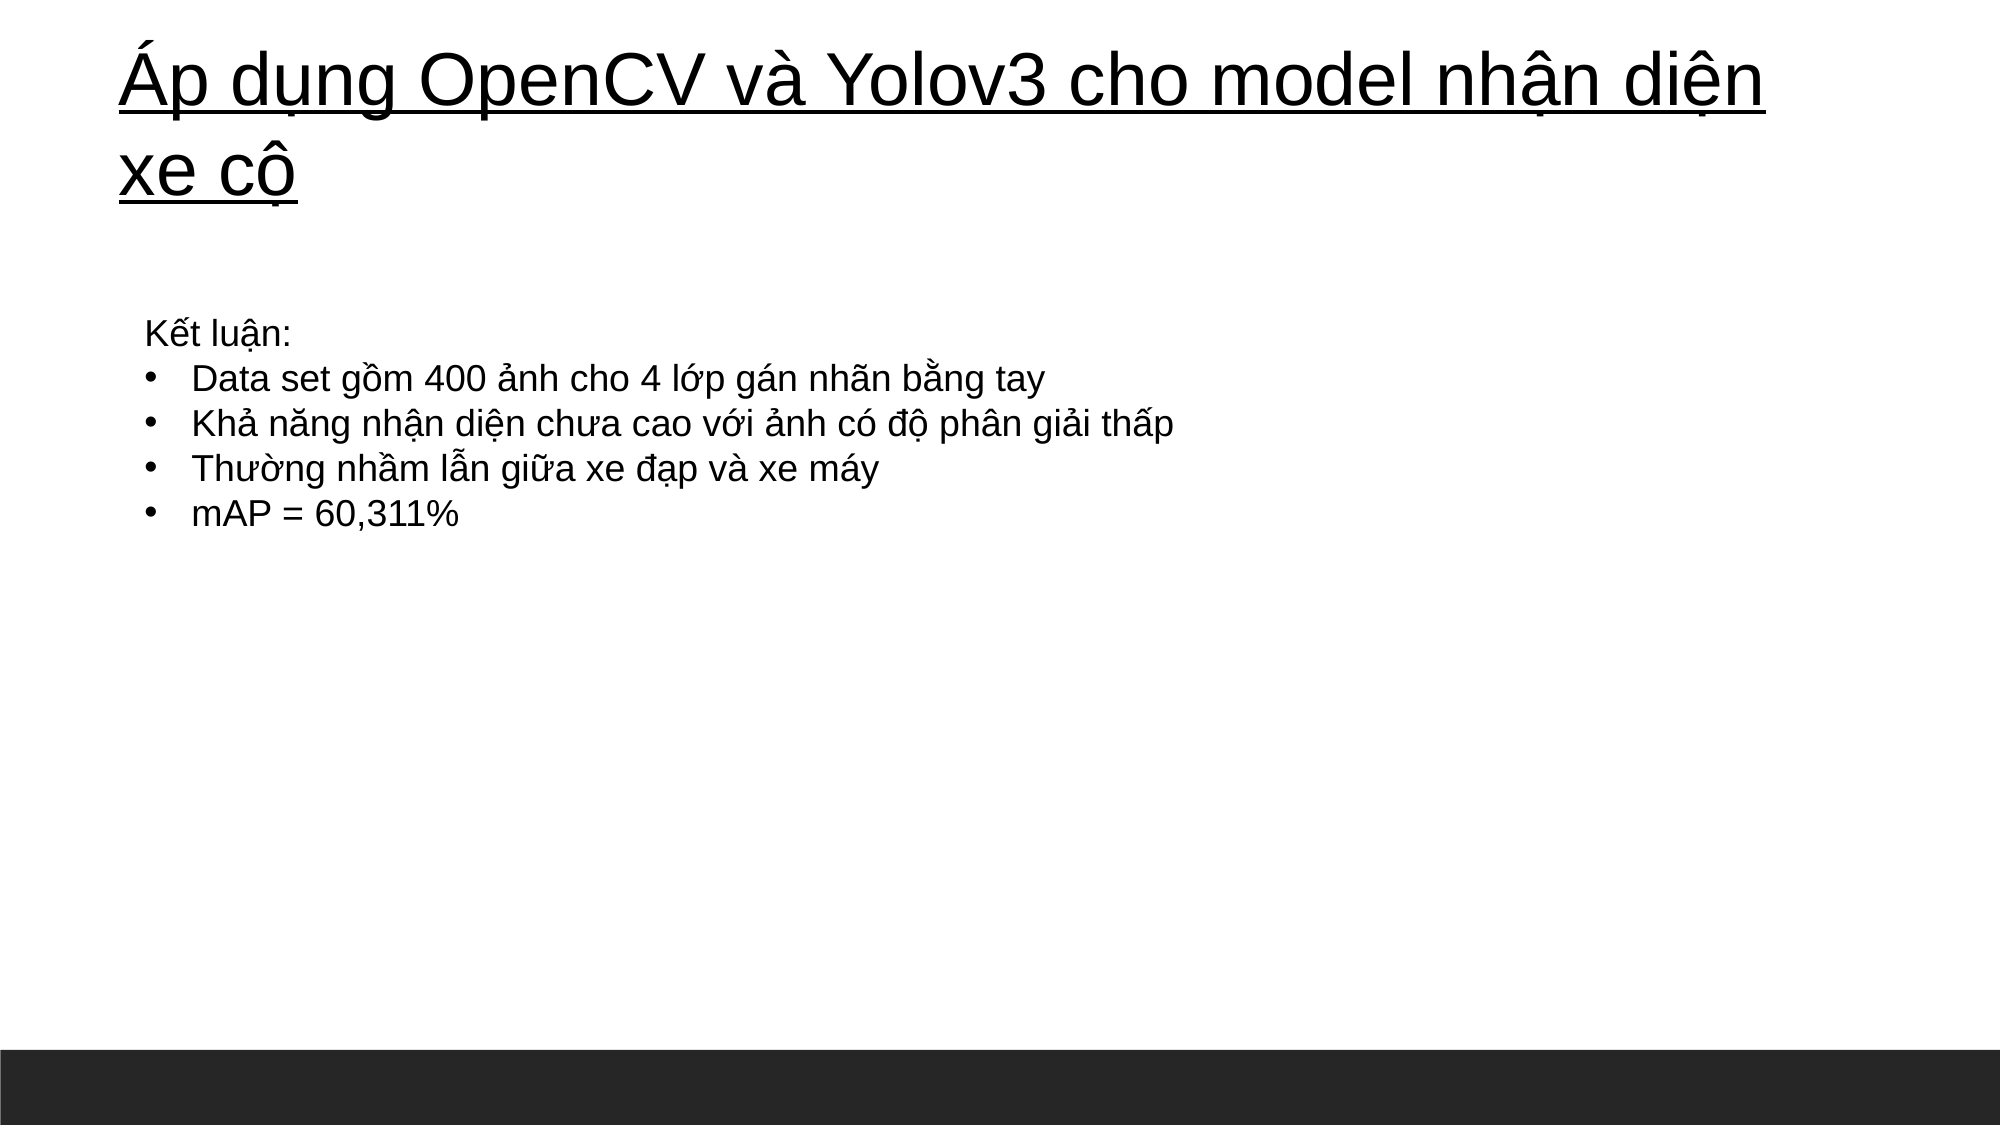

Áp dụng OpenCV và Yolov3 cho model nhận diện xe cộ
Kết luận:
Data set gồm 400 ảnh cho 4 lớp gán nhãn bằng tay
Khả năng nhận diện chưa cao với ảnh có độ phân giải thấp
Thường nhầm lẫn giữa xe đạp và xe máy
mAP = 60,311%